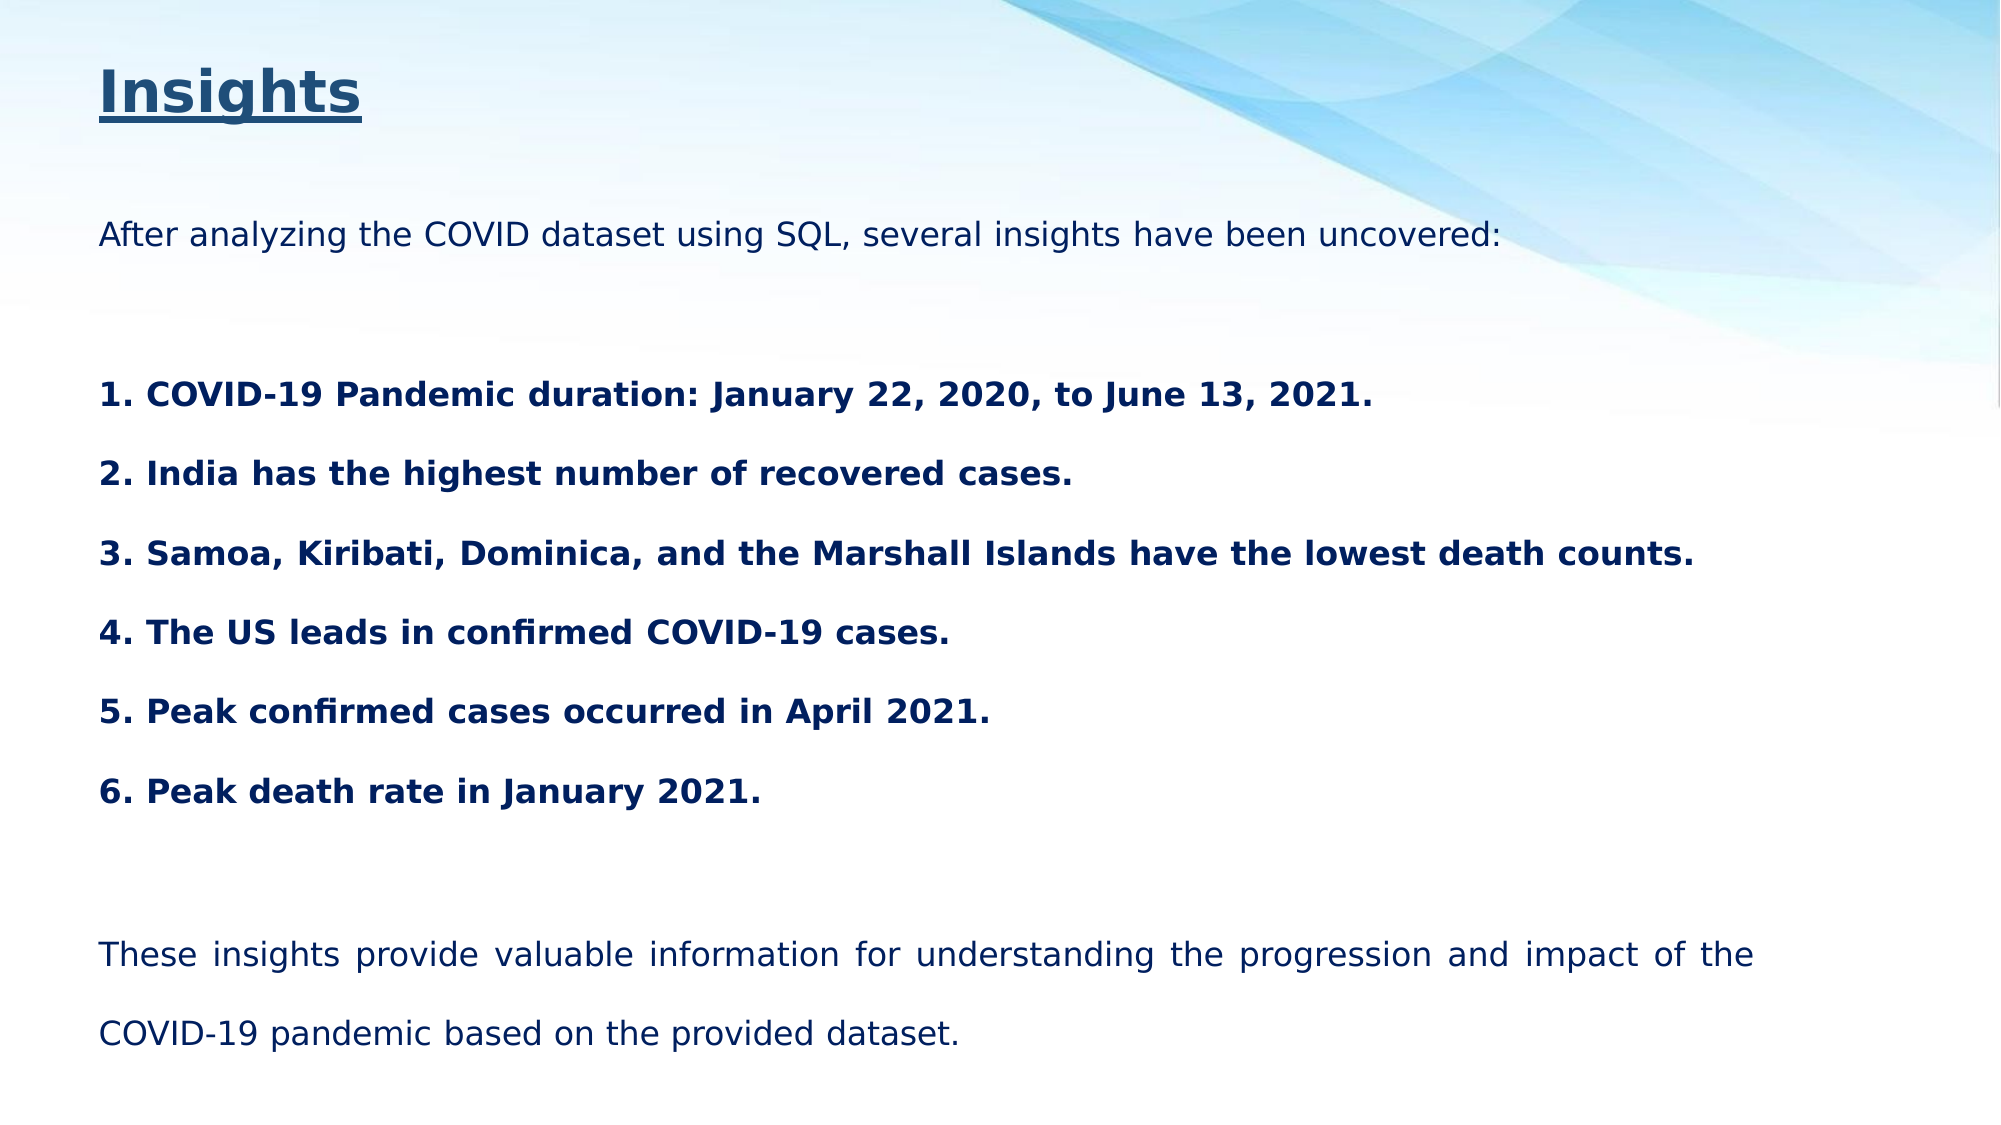

# Insights
After analyzing the COVID dataset using SQL, several insights have been uncovered:
COVID-19 Pandemic duration: January 22, 2020, to June 13, 2021.

India has the highest number of recovered cases.

Samoa, Kiribati, Dominica, and the Marshall Islands have the lowest death counts.

The US leads in confirmed COVID-19 cases.

Peak confirmed cases occurred in April 2021.

Peak death rate in January 2021.
These insights provide valuable information for understanding the progression and impact of the

COVID-19 pandemic based on the provided dataset.